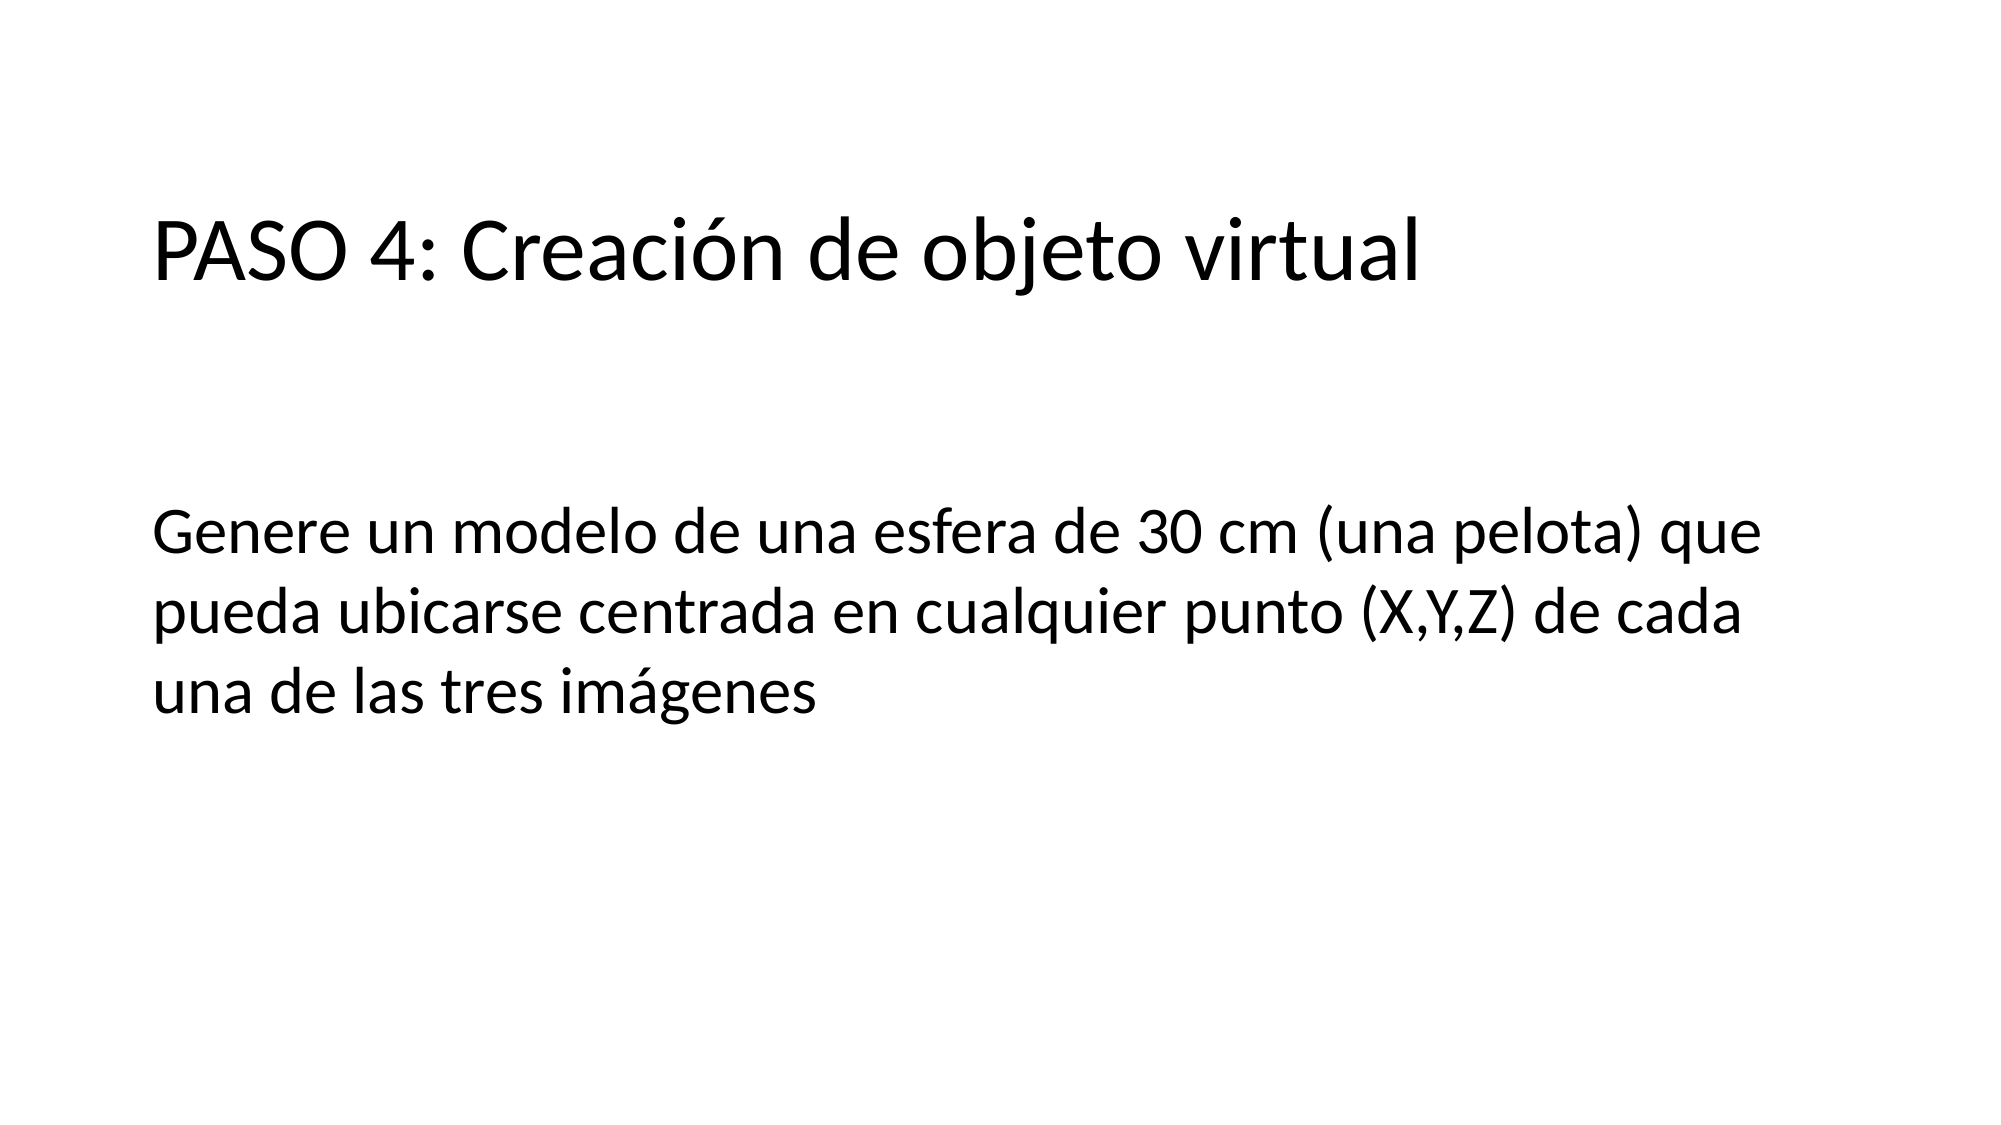

# PASO 4: Creación de objeto virtual
Genere un modelo de una esfera de 30 cm (una pelota) que pueda ubicarse centrada en cualquier punto (X,Y,Z) de cada una de las tres imágenes